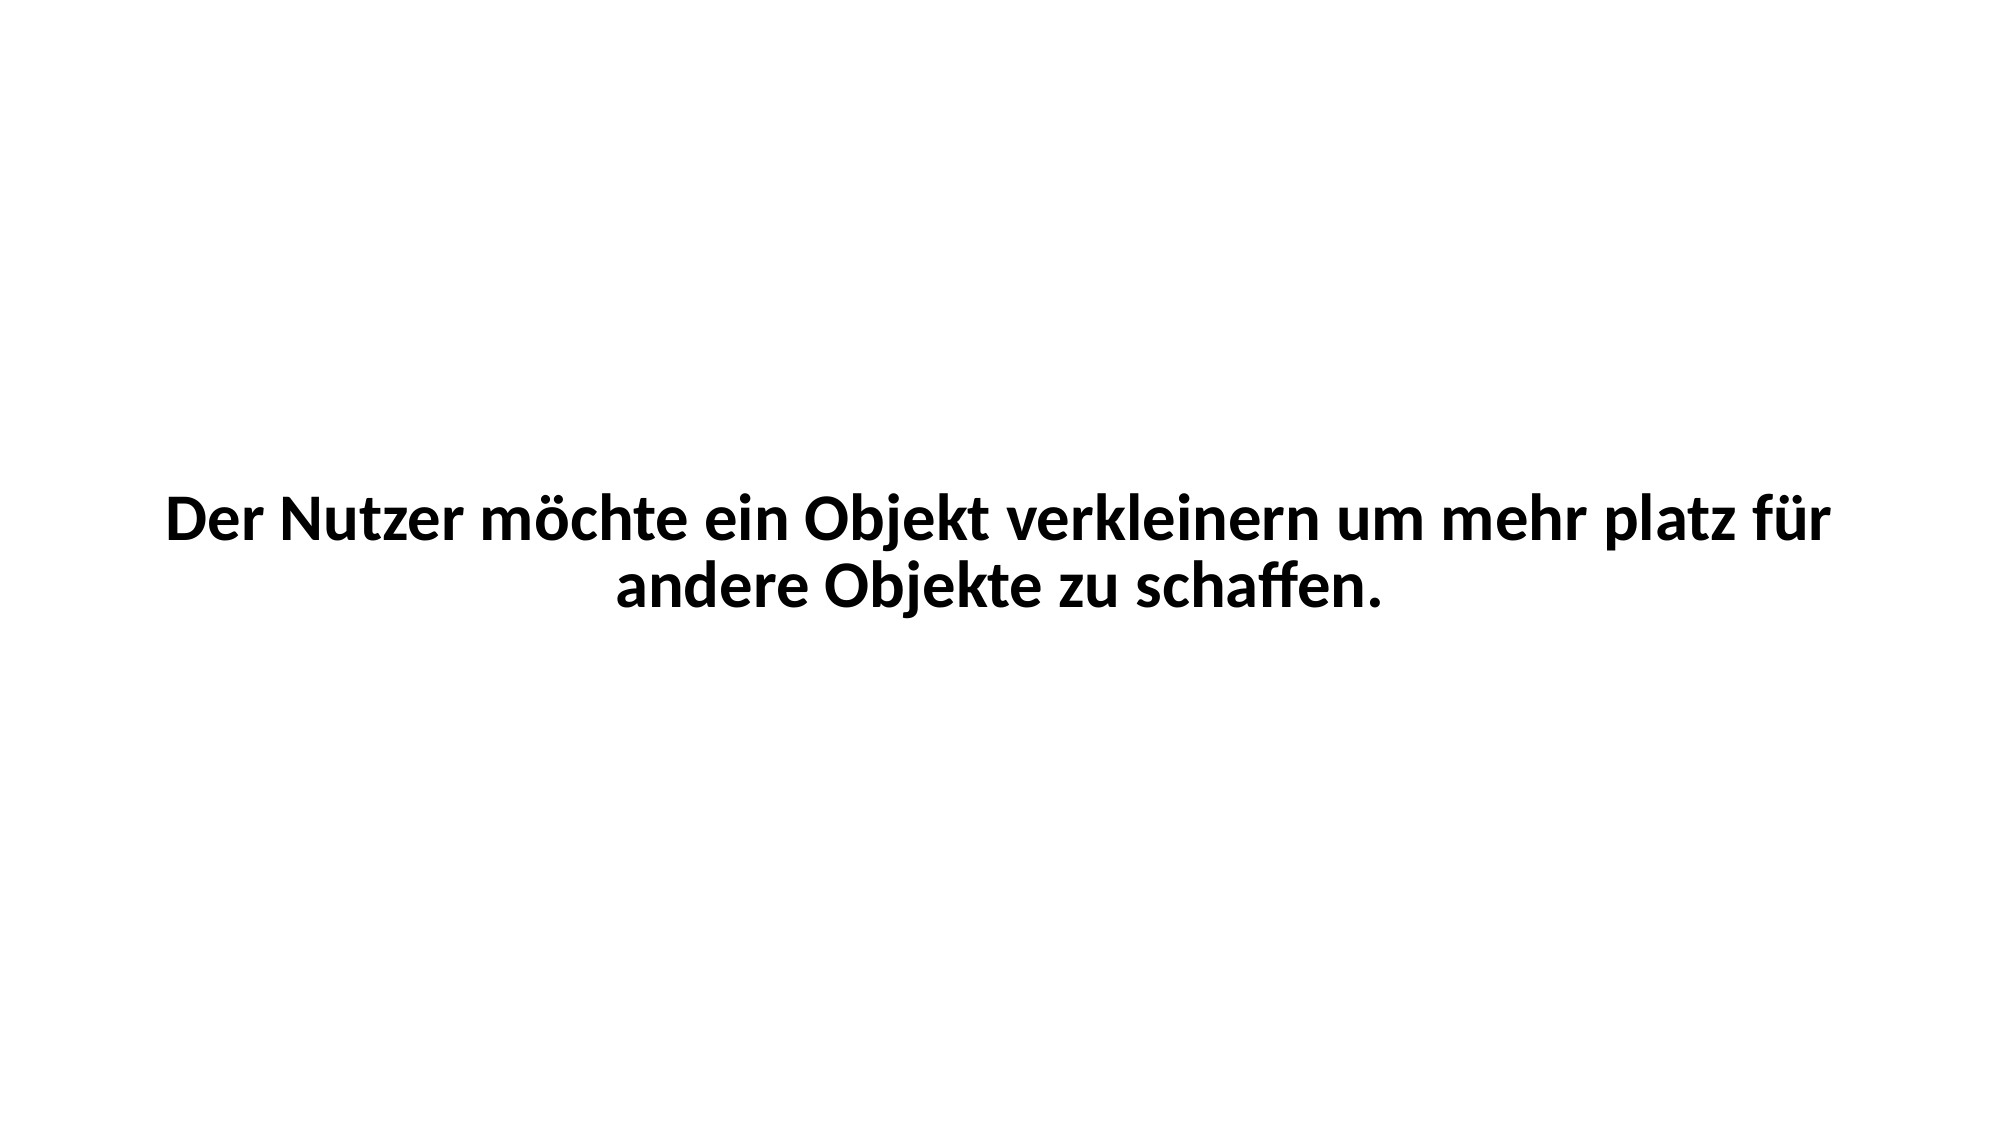

| Der Nutzer möchte ein Objekt verkleinern um mehr platz für andere Objekte zu schaffen. |
| --- |